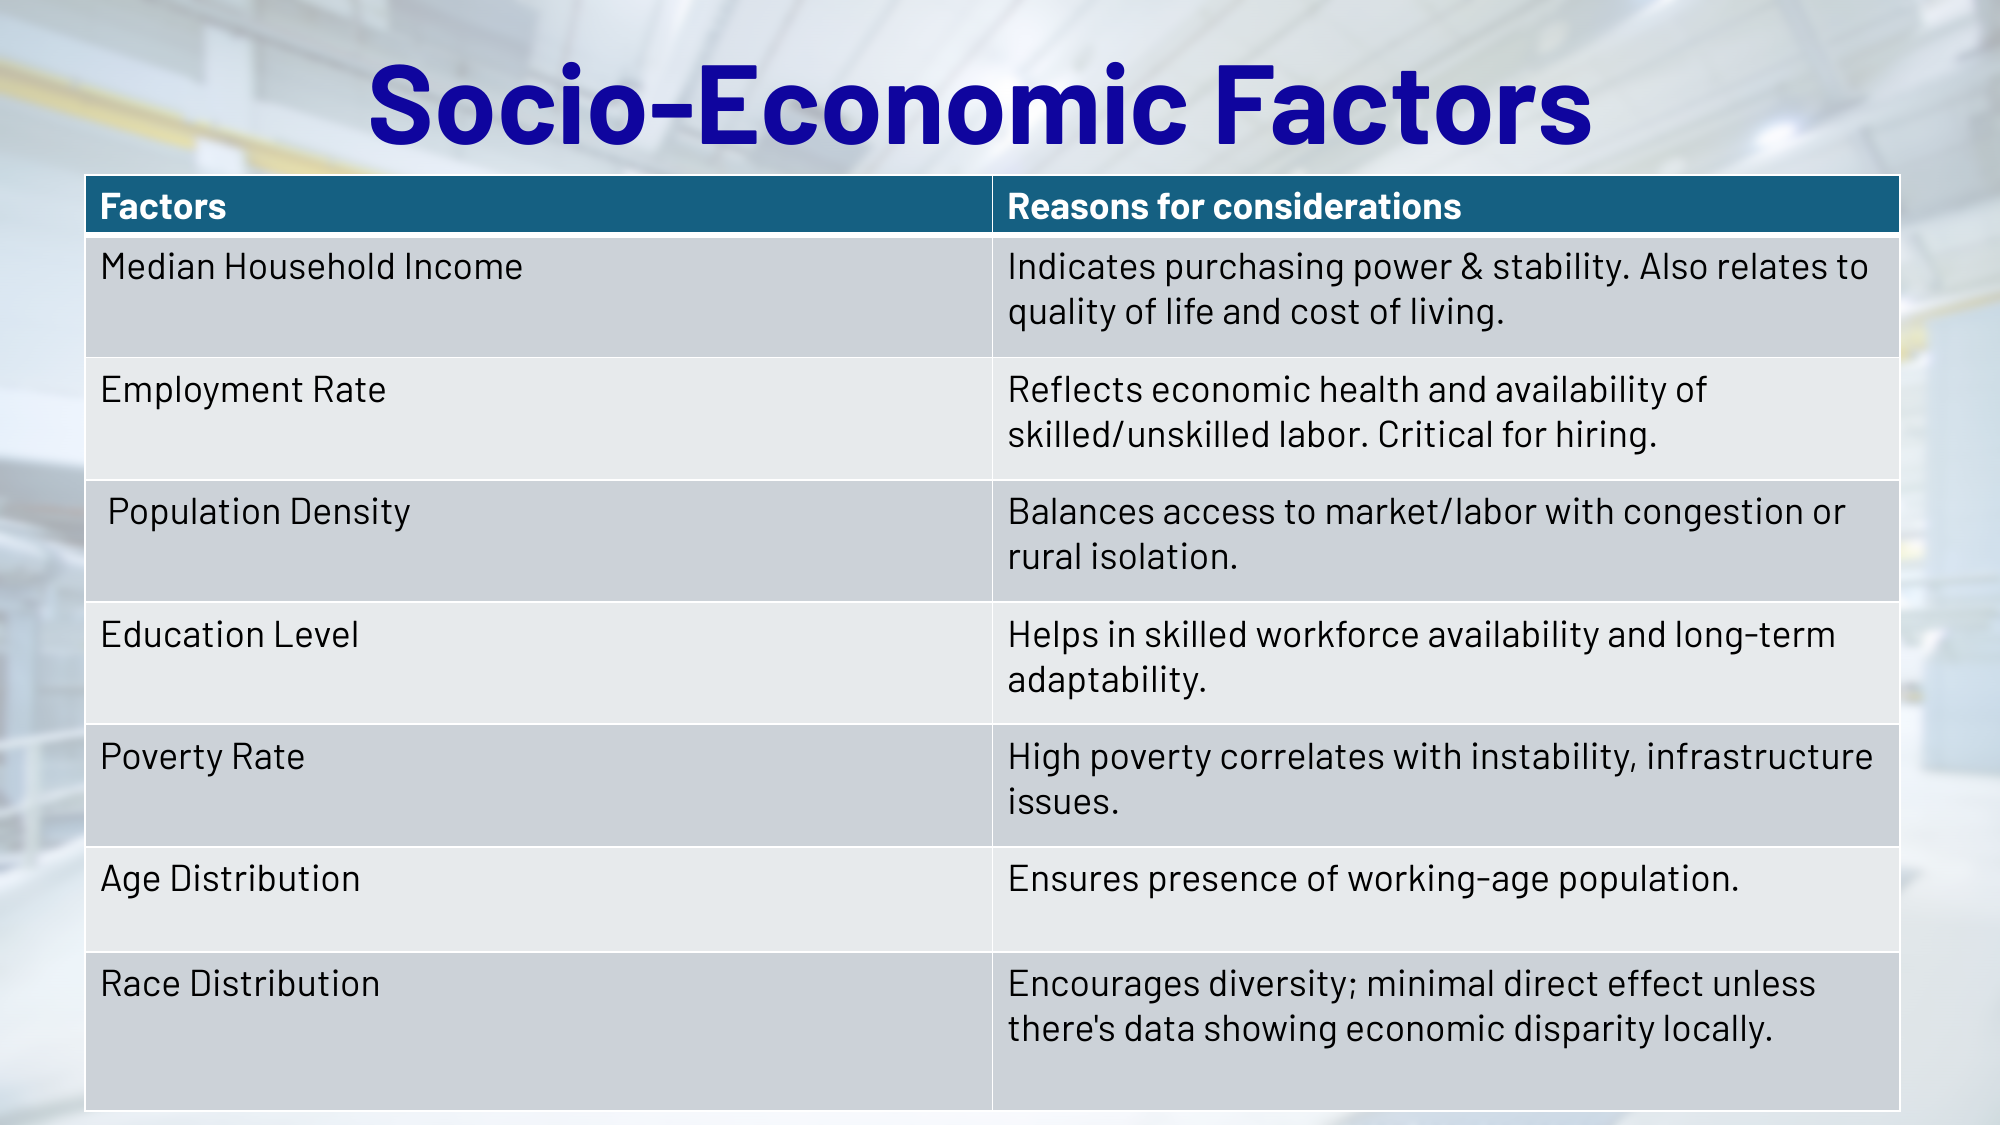

# Socio-Economic Factors
| Factors | Reasons for considerations |
| --- | --- |
| Median Household Income | Indicates purchasing power & stability. Also relates to quality of life and cost of living. |
| Employment Rate | Reflects economic health and availability of skilled/unskilled labor. Critical for hiring. |
| Population Density | Balances access to market/labor with congestion or rural isolation. |
| Education Level | Helps in skilled workforce availability and long-term adaptability. |
| Poverty Rate | High poverty correlates with instability, infrastructure issues. |
| Age Distribution | Ensures presence of working-age population. |
| Race Distribution | Encourages diversity; minimal direct effect unless there's data showing economic disparity locally. |